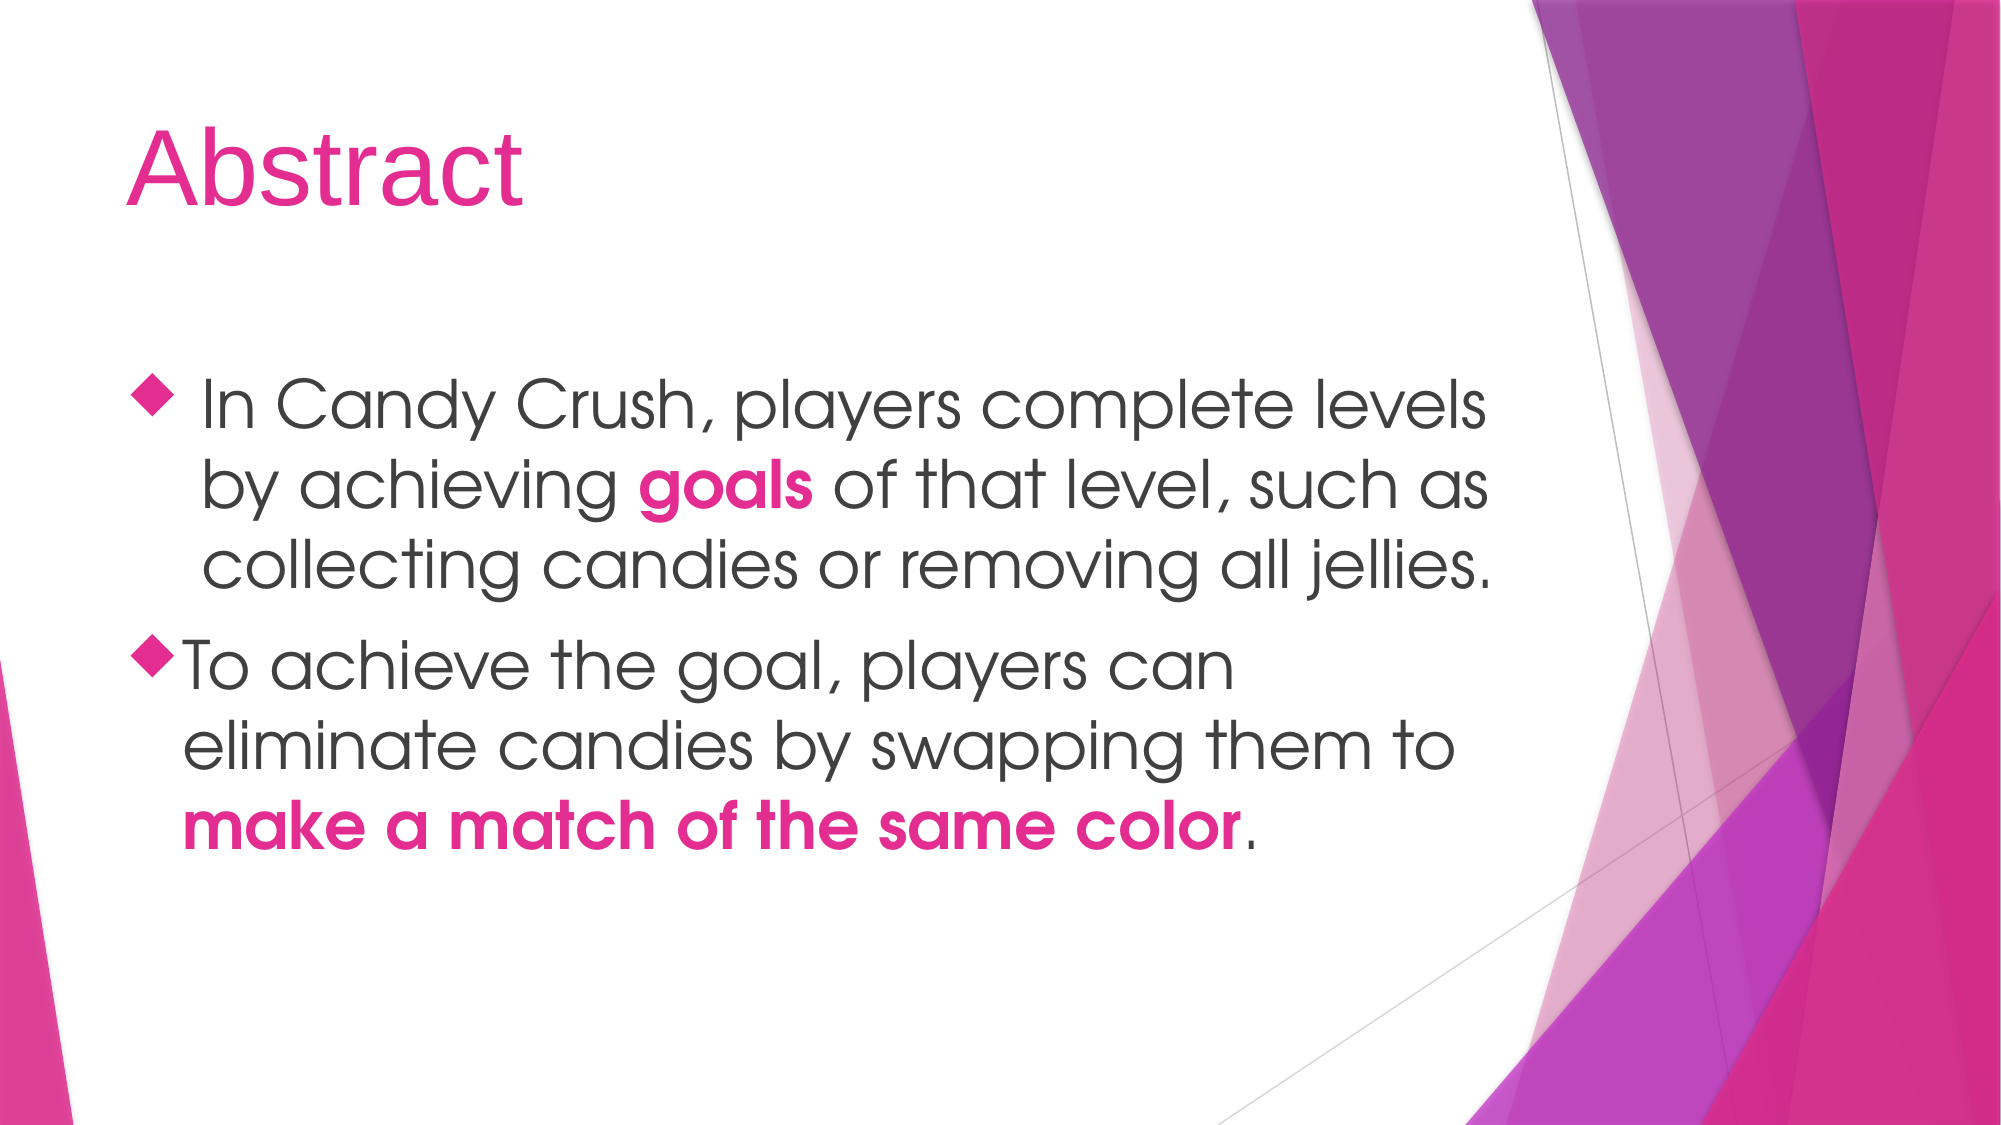

# Abstract
In Candy Crush, players complete levels by achieving goals of that level, such as collecting candies or removing all jellies.
To achieve the goal, players can eliminate candies by swapping them to make a match of the same color.